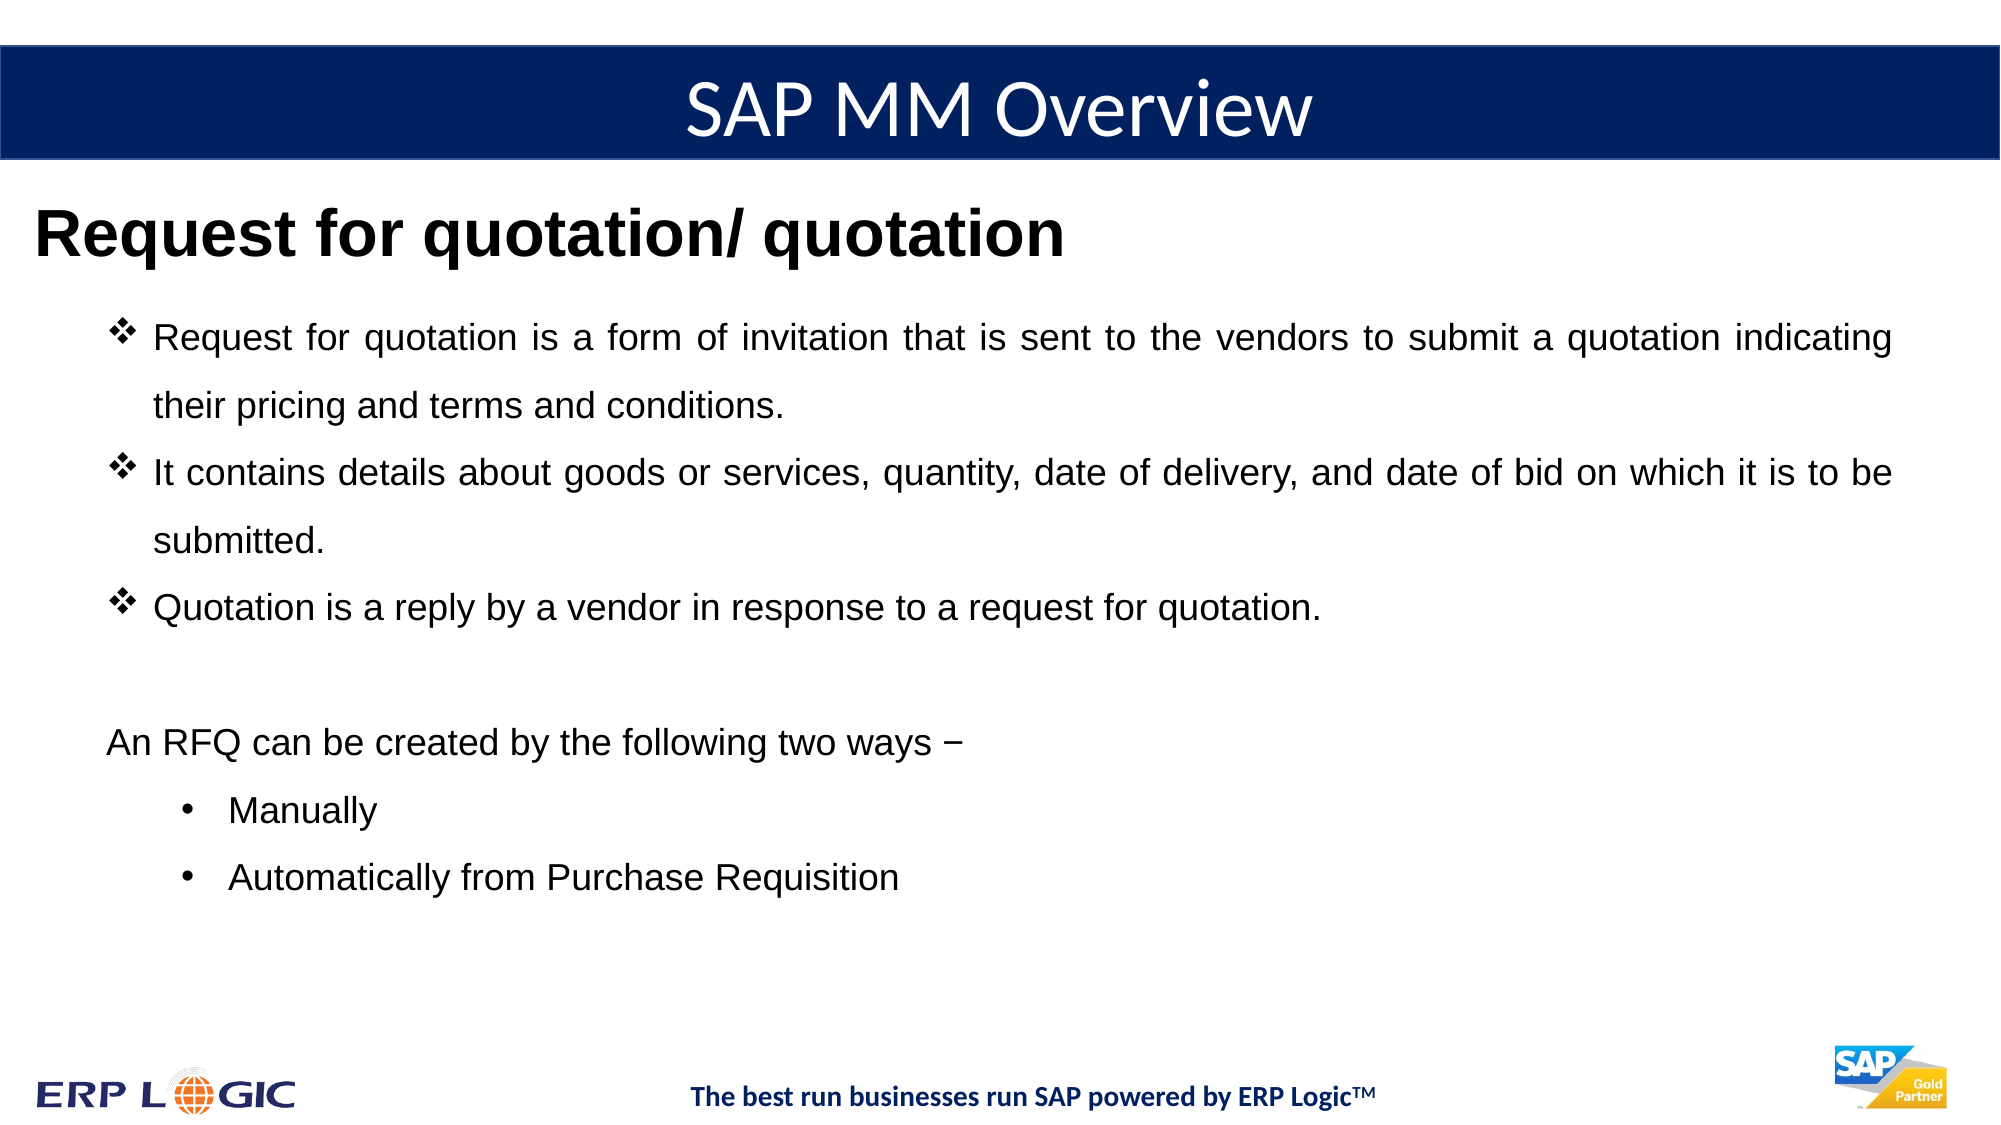

SAP MM Overview
Request for quotation/ quotation
Request for quotation is a form of invitation that is sent to the vendors to submit a quotation indicating their pricing and terms and conditions.
It contains details about goods or services, quantity, date of delivery, and date of bid on which it is to be submitted.
Quotation is a reply by a vendor in response to a request for quotation.

An RFQ can be created by the following two ways −
Manually
Automatically from Purchase Requisition